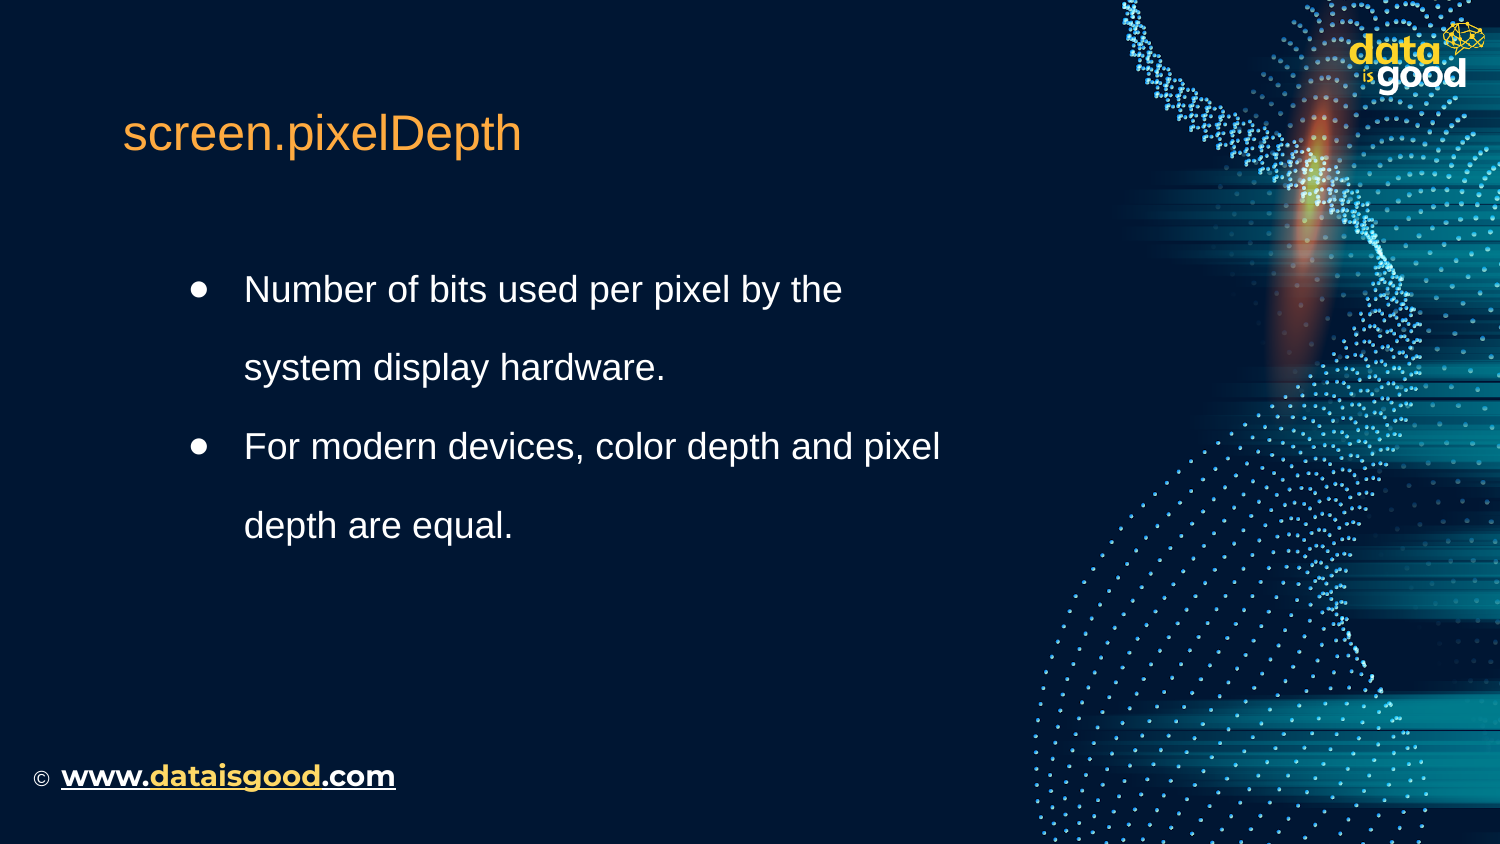

# screen.pixelDepth
Number of bits used per pixel by the system display hardware.
For modern devices, color depth and pixel depth are equal.